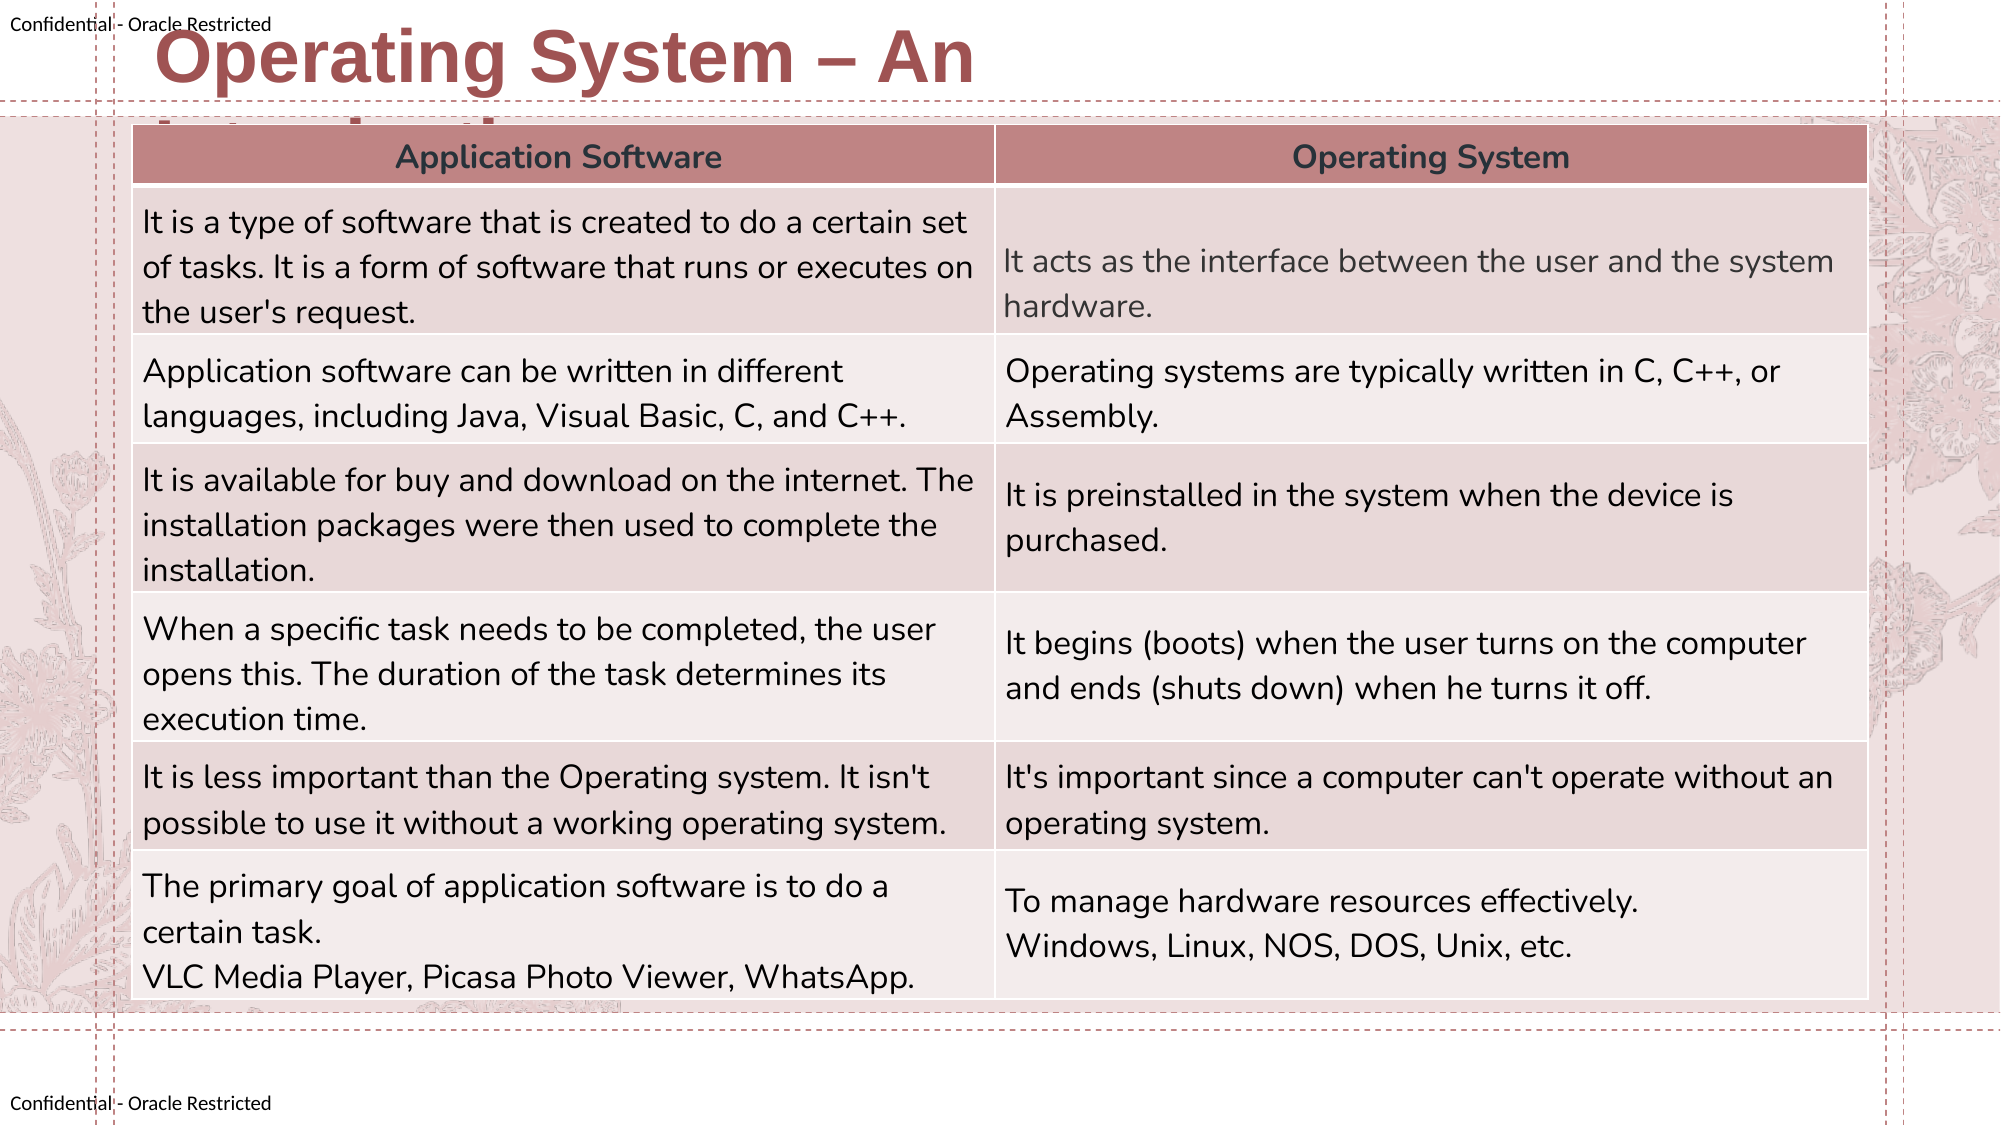

Operating System – An Introduction
| Application Software | Operating System |
| --- | --- |
| It is a type of software that is created to do a certain set of tasks. It is a form of software that runs or executes on the user's request. | It acts as the interface between the user and the system hardware. |
| Application software can be written in different languages, including Java, Visual Basic, C, and C++. | Operating systems are typically written in C, C++, or Assembly. |
| It is available for buy and download on the internet. The installation packages were then used to complete the installation. | It is preinstalled in the system when the device is purchased. |
| When a specific task needs to be completed, the user opens this. The duration of the task determines its execution time. | It begins (boots) when the user turns on the computer and ends (shuts down) when he turns it off. |
| It is less important than the Operating system. It isn't possible to use it without a working operating system. | It's important since a computer can't operate without an operating system. |
| The primary goal of application software is to do a certain task. VLC Media Player, Picasa Photo Viewer, WhatsApp. | To manage hardware resources effectively. Windows, Linux, NOS, DOS, Unix, etc. |